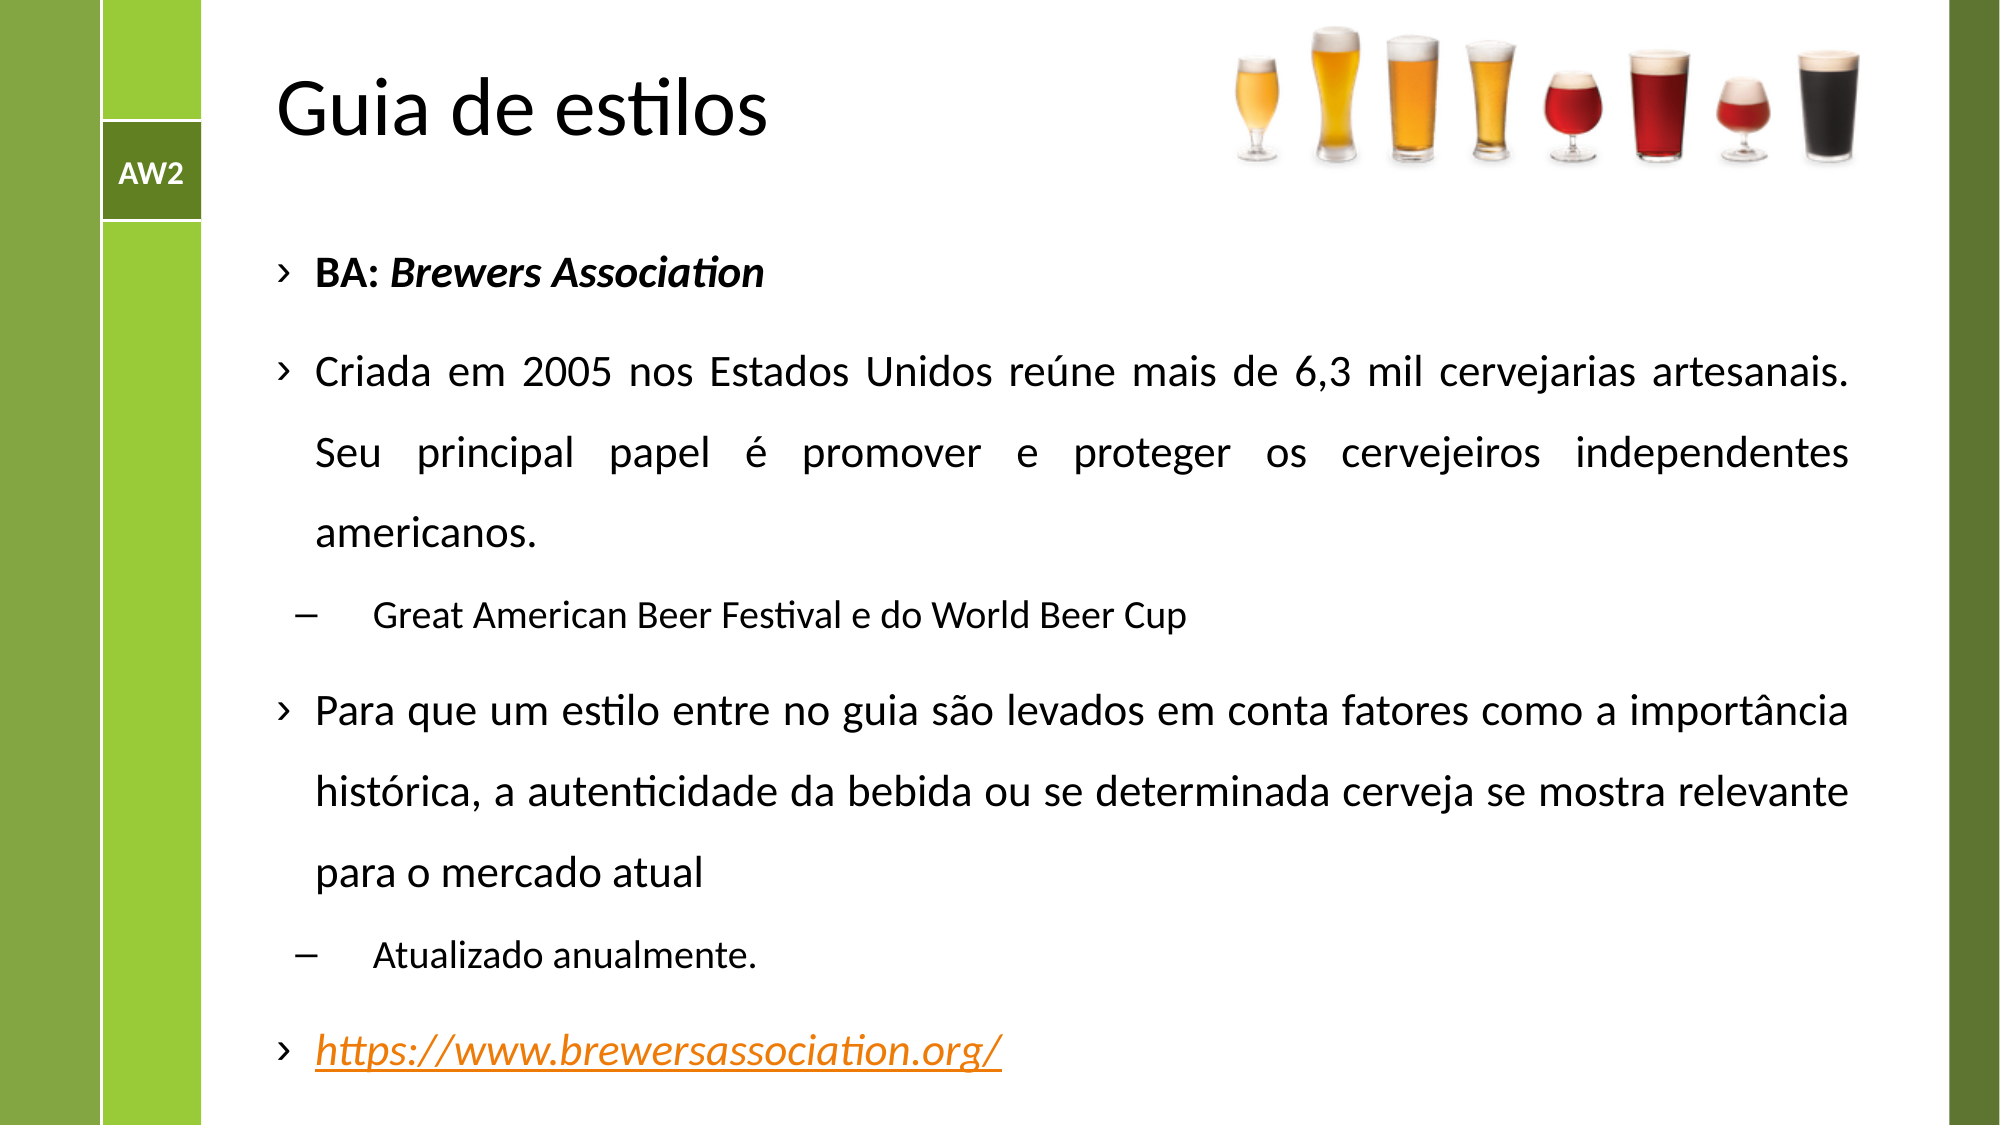

# Guia de estilos
BA: Brewers Association
Criada em 2005 nos Estados Unidos reúne mais de 6,3 mil cervejarias artesanais. Seu principal papel é promover e proteger os cervejeiros independentes americanos.
Great American Beer Festival e do World Beer Cup
Para que um estilo entre no guia são levados em conta fatores como a importância histórica, a autenticidade da bebida ou se determinada cerveja se mostra relevante para o mercado atual
Atualizado anualmente.
https://www.brewersassociation.org/